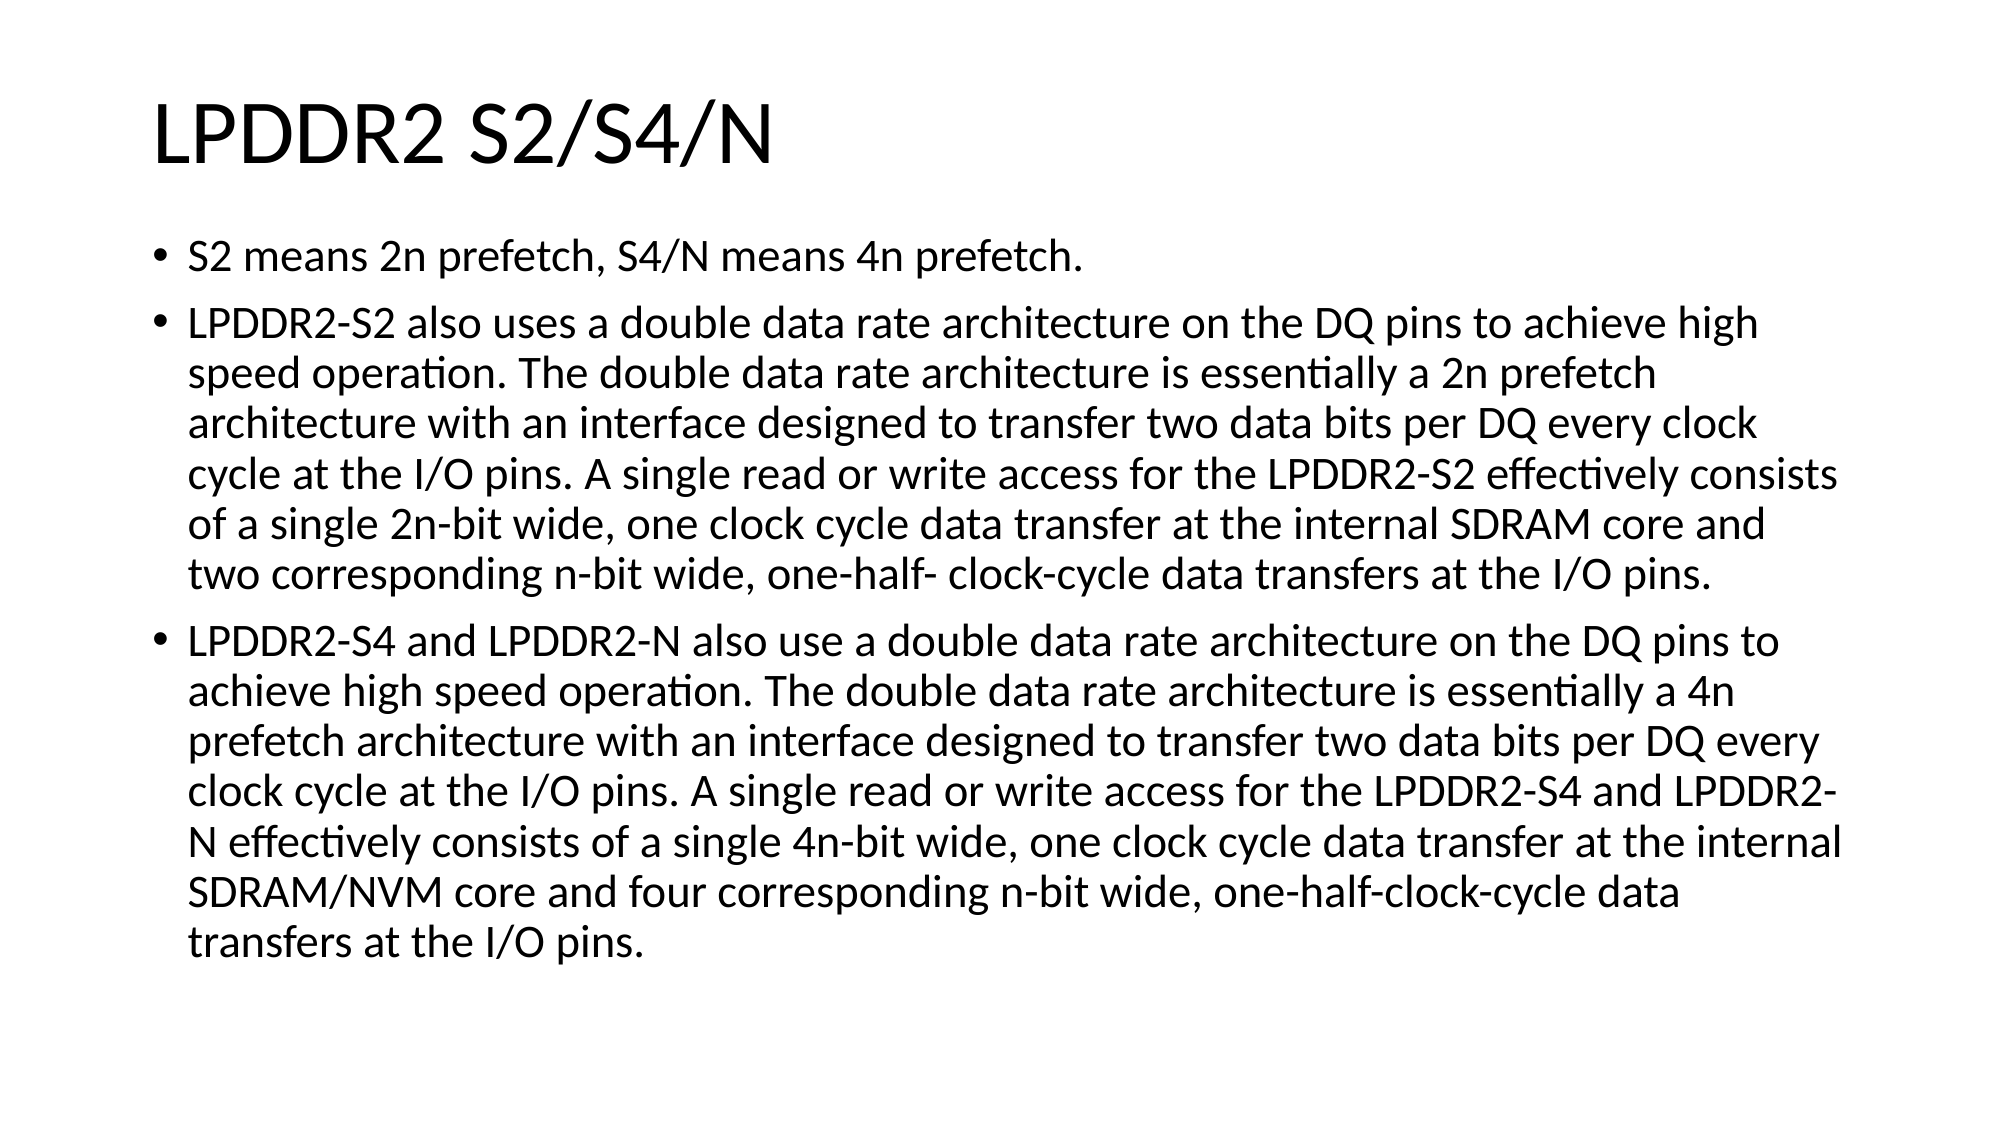

# LPDDR2 S2/S4/N
S2 means 2n prefetch, S4/N means 4n prefetch.
LPDDR2-S2 also uses a double data rate architecture on the DQ pins to achieve high speed operation. The double data rate architecture is essentially a 2n prefetch architecture with an interface designed to transfer two data bits per DQ every clock cycle at the I/O pins. A single read or write access for the LPDDR2-S2 effectively consists of a single 2n-bit wide, one clock cycle data transfer at the internal SDRAM core and two corresponding n-bit wide, one-half- clock-cycle data transfers at the I/O pins.
LPDDR2-S4 and LPDDR2-N also use a double data rate architecture on the DQ pins to achieve high speed operation. The double data rate architecture is essentially a 4n prefetch architecture with an interface designed to transfer two data bits per DQ every clock cycle at the I/O pins. A single read or write access for the LPDDR2-S4 and LPDDR2-N effectively consists of a single 4n-bit wide, one clock cycle data transfer at the internal SDRAM/NVM core and four corresponding n-bit wide, one-half-clock-cycle data transfers at the I/O pins.